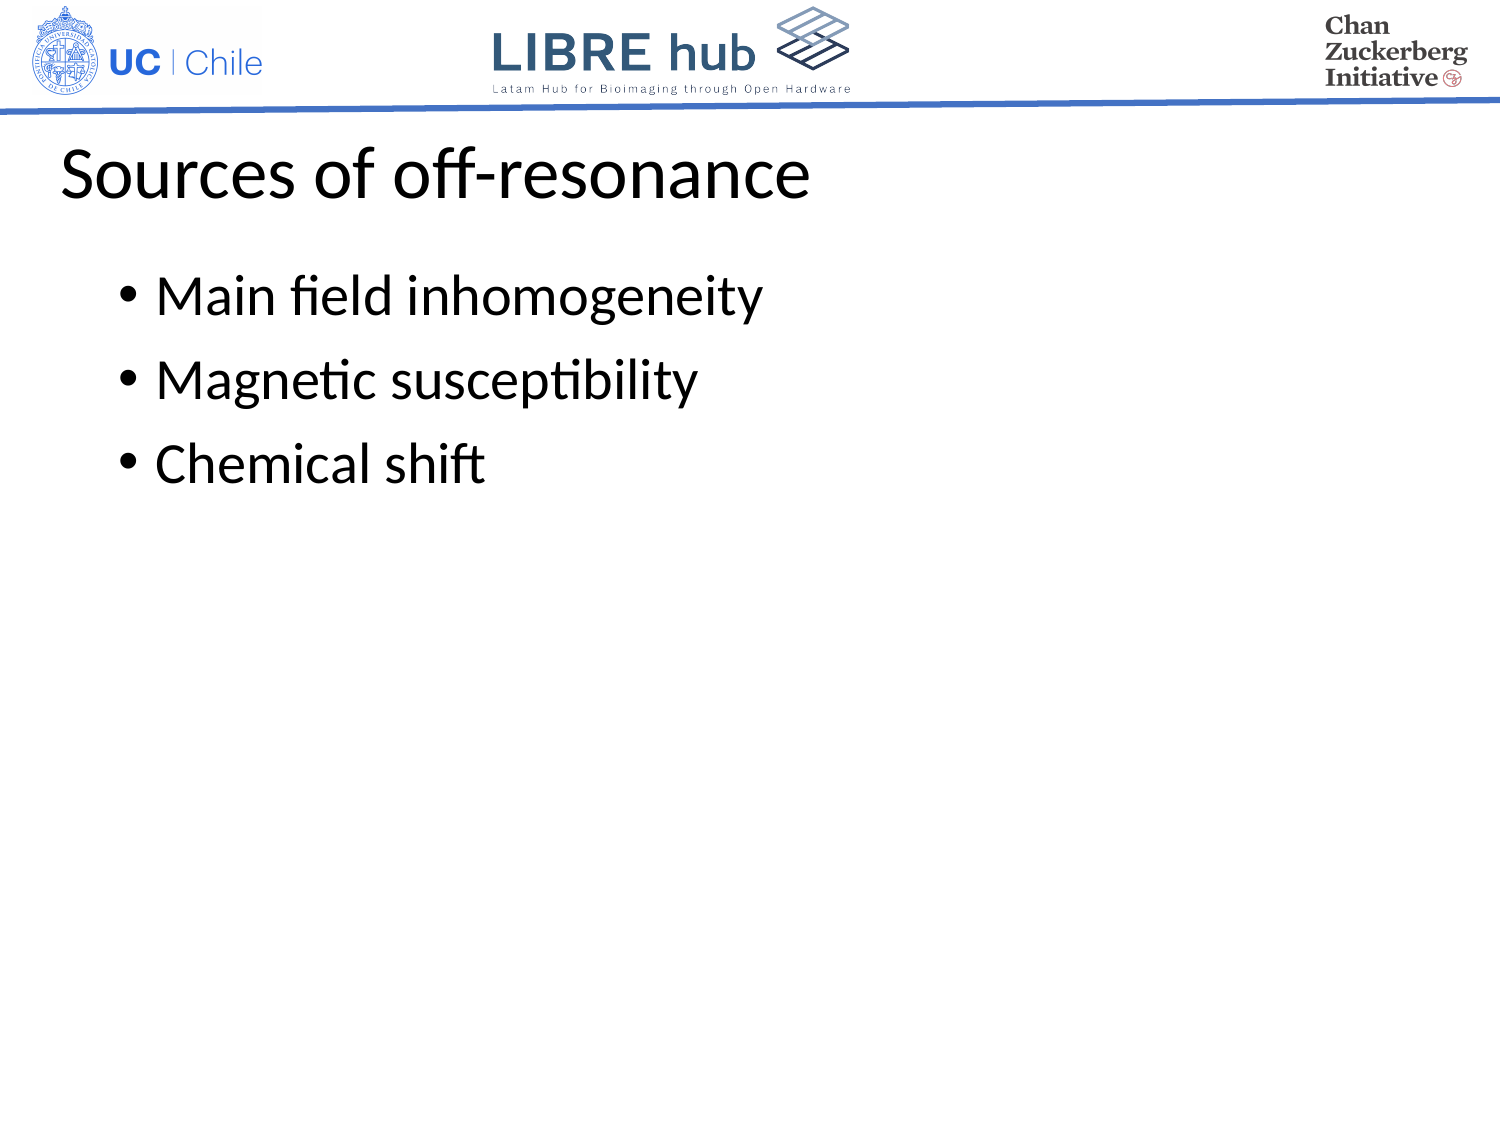

# Sources of off-resonance
Main field inhomogeneity
Magnetic susceptibility
Chemical shift